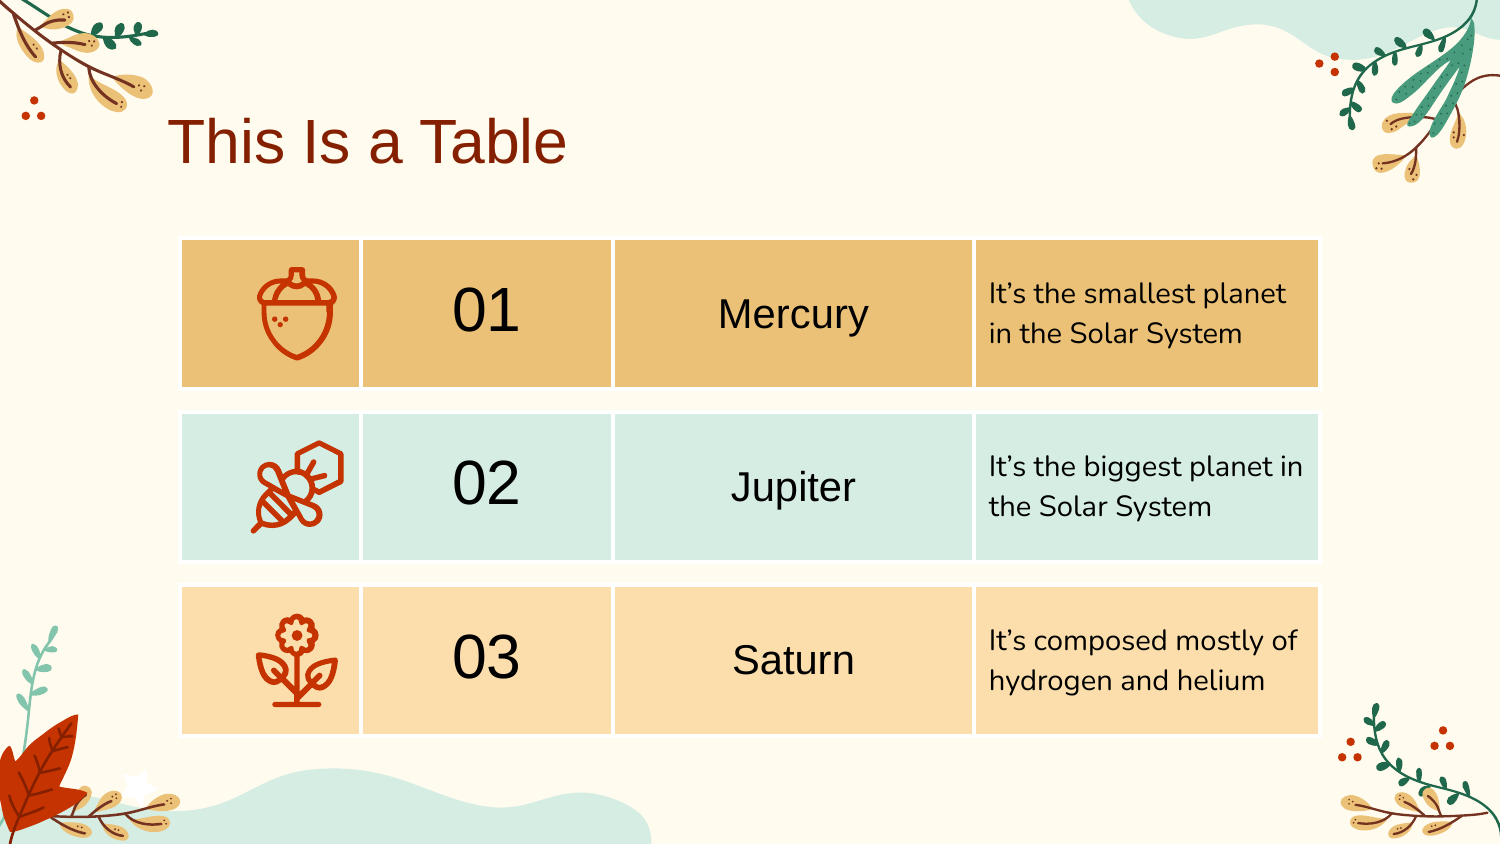

# This Is a Table
|  | 01 | Mercury | It’s the smallest planet in the Solar System |
| --- | --- | --- | --- |

|  | 02 | Jupiter | It’s the biggest planet in the Solar System |
| --- | --- | --- | --- |

|  | 03 | Saturn | It’s composed mostly of hydrogen and helium |
| --- | --- | --- | --- |